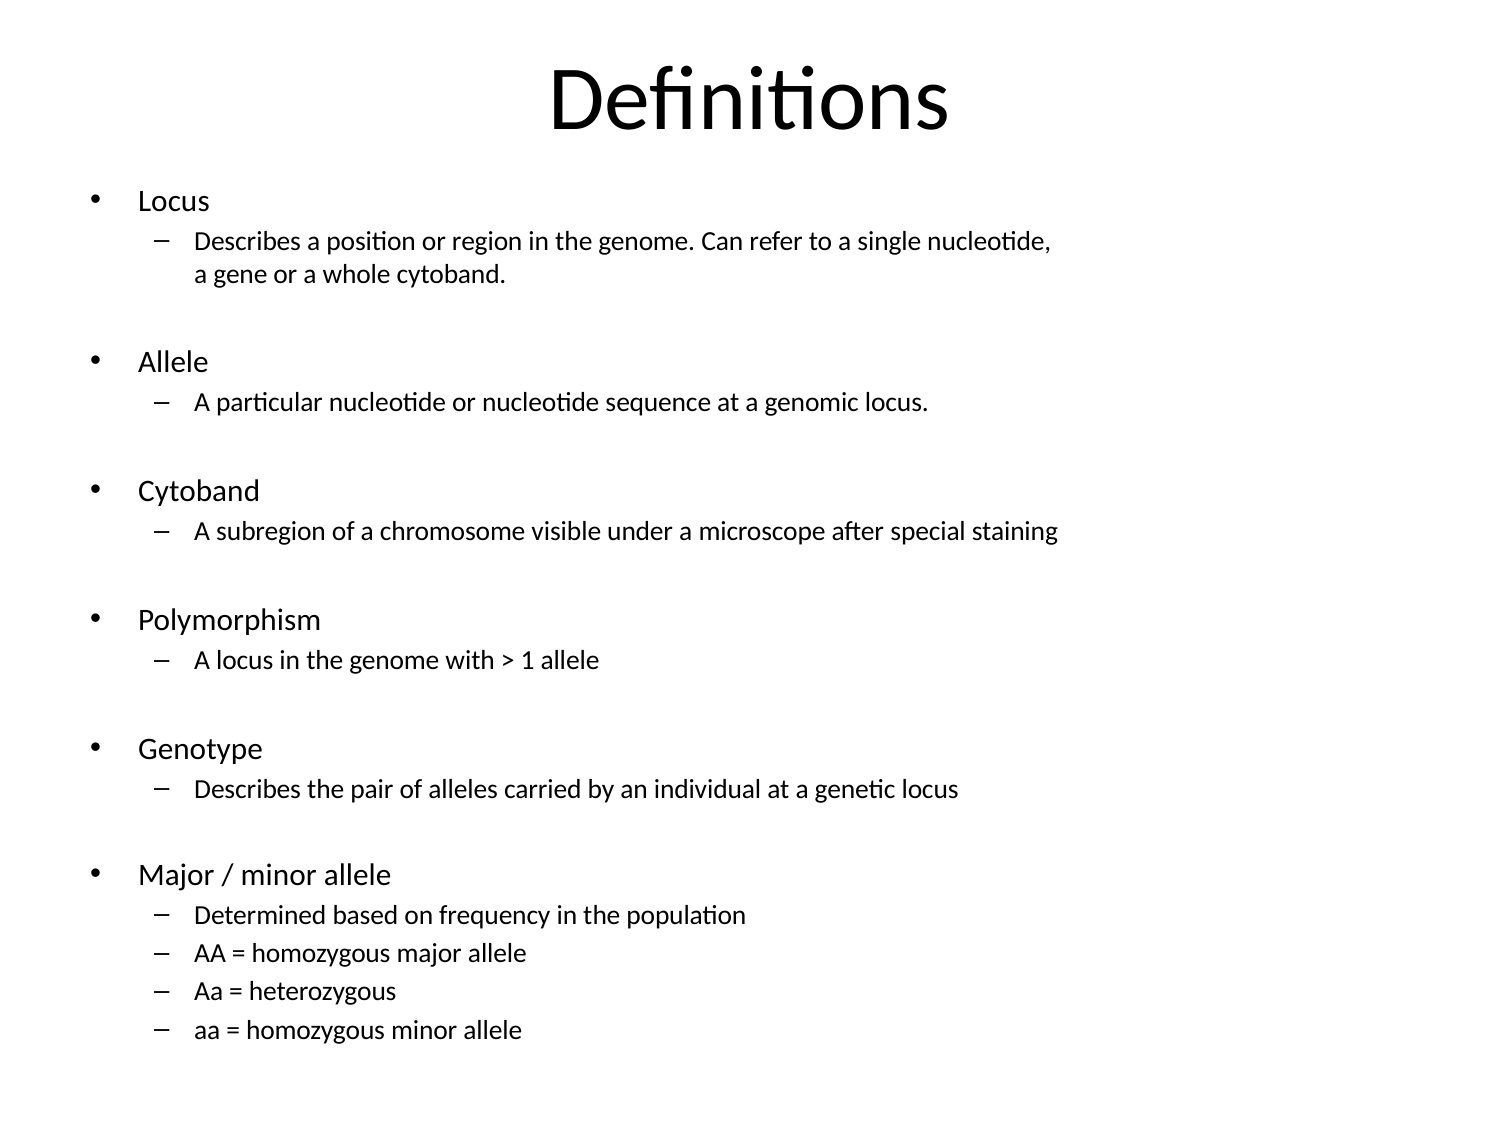

# Definitions
Locus
Describes a position or region in the genome. Can refer to a single nucleotide, a gene or a whole cytoband.

Allele
A particular nucleotide or nucleotide sequence at a genomic locus.

Cytoband
A subregion of a chromosome visible under a microscope after special staining

Polymorphism
A locus in the genome with > 1 allele

Genotype
Describes the pair of alleles carried by an individual at a genetic locus

Major / minor allele
Determined based on frequency in the population
AA = homozygous major allele
Aa = heterozygous
aa = homozygous minor allele